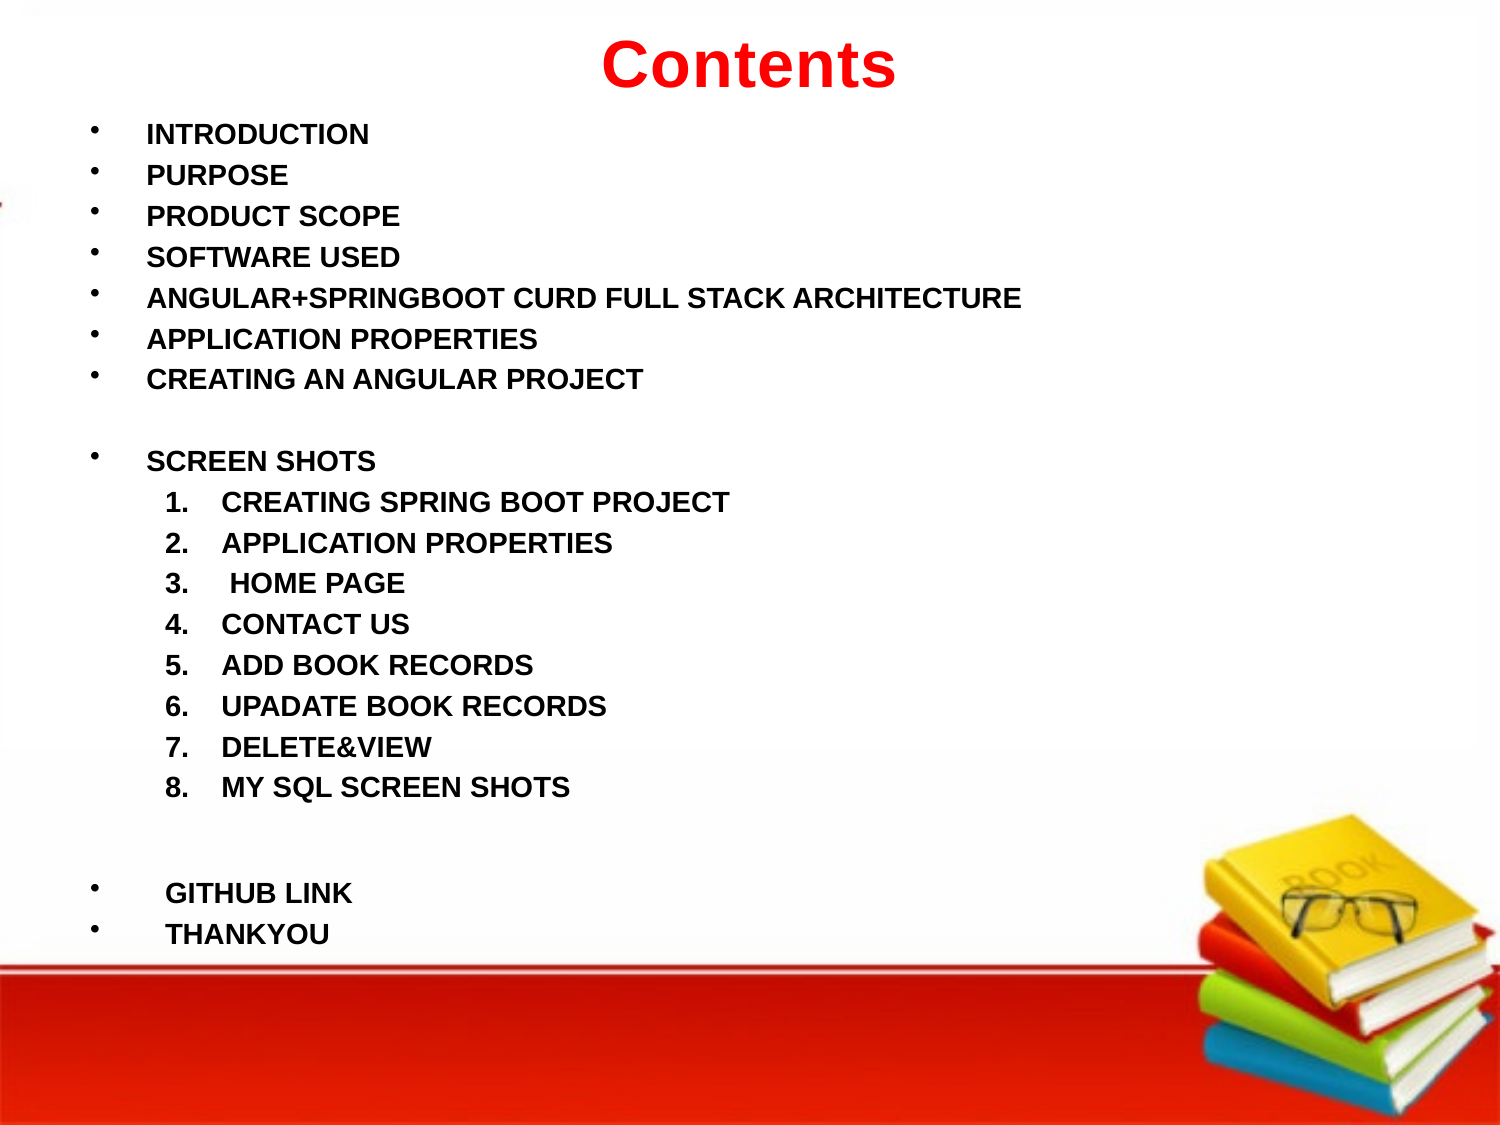

# Contents
INTRODUCTION
PURPOSE
PRODUCT SCOPE
SOFTWARE USED
ANGULAR+SPRINGBOOT CURD FULL STACK ARCHITECTURE
APPLICATION PROPERTIES
CREATING AN ANGULAR PROJECT

SCREEN SHOTS
CREATING SPRING BOOT PROJECT
APPLICATION PROPERTIES
 HOME PAGE
CONTACT US
ADD BOOK RECORDS
UPADATE BOOK RECORDS
DELETE&VIEW
MY SQL SCREEN SHOTS

GITHUB LINK
THANKYOU